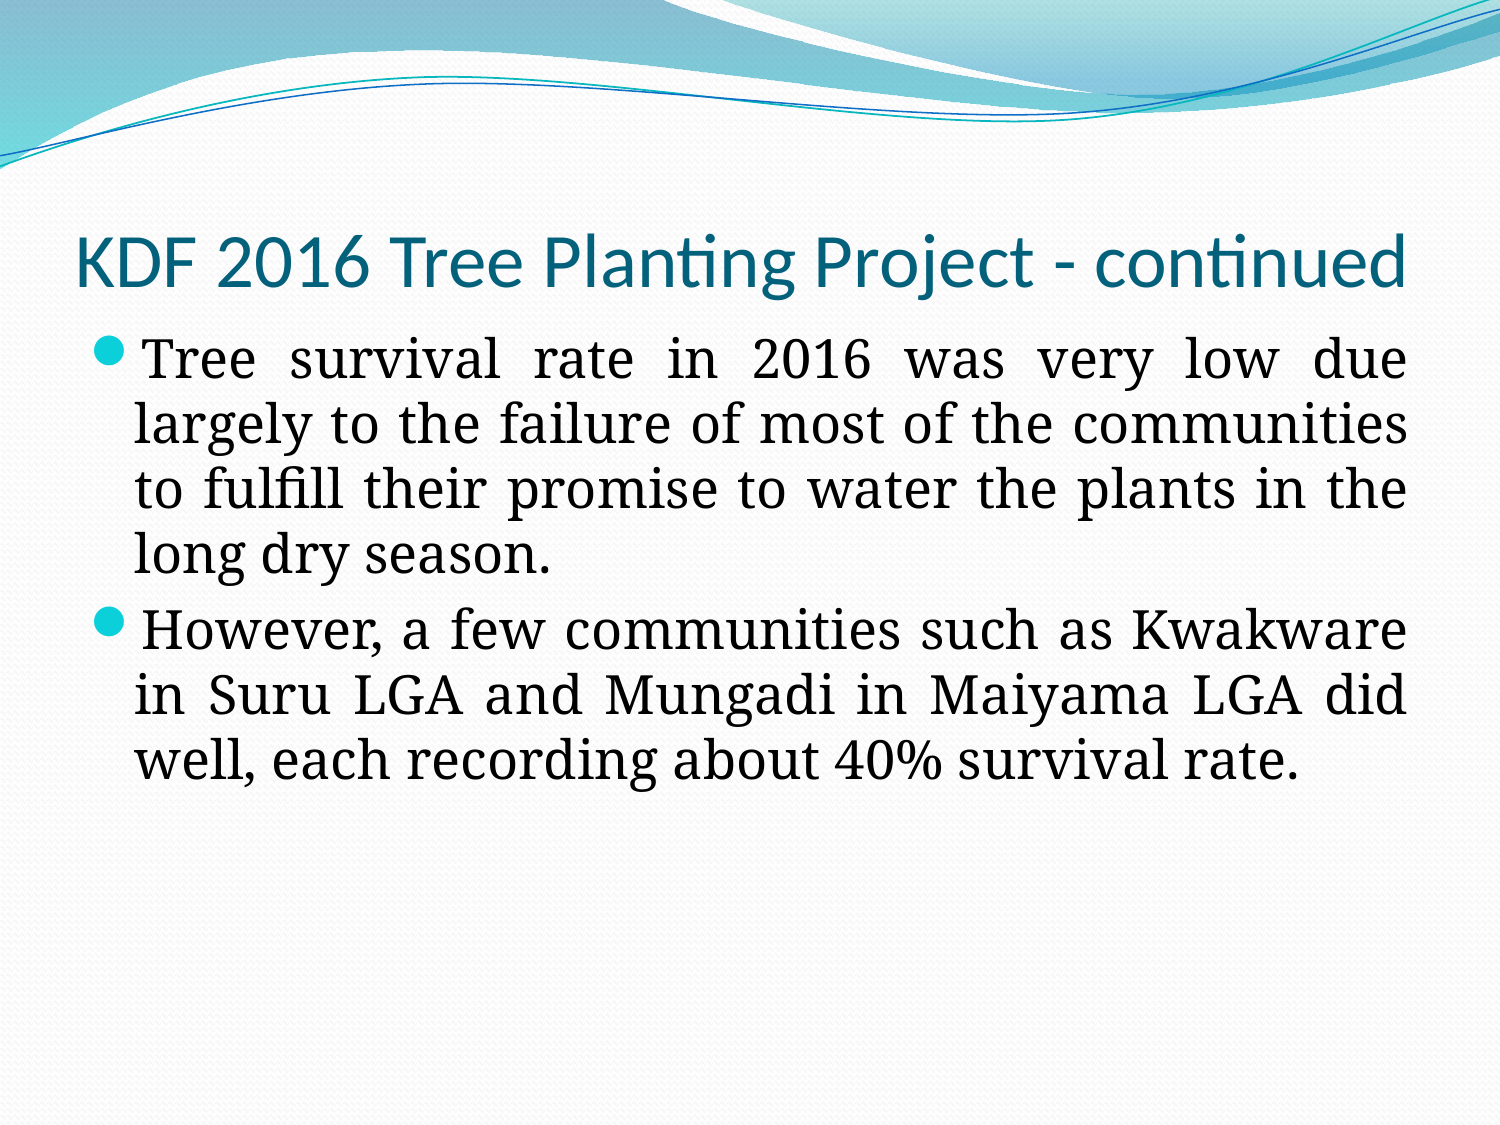

# KDF 2016 Tree Planting Project - continued
Tree survival rate in 2016 was very low due largely to the failure of most of the communities to fulfill their promise to water the plants in the long dry season.
However, a few communities such as Kwakware in Suru LGA and Mungadi in Maiyama LGA did well, each recording about 40% survival rate.